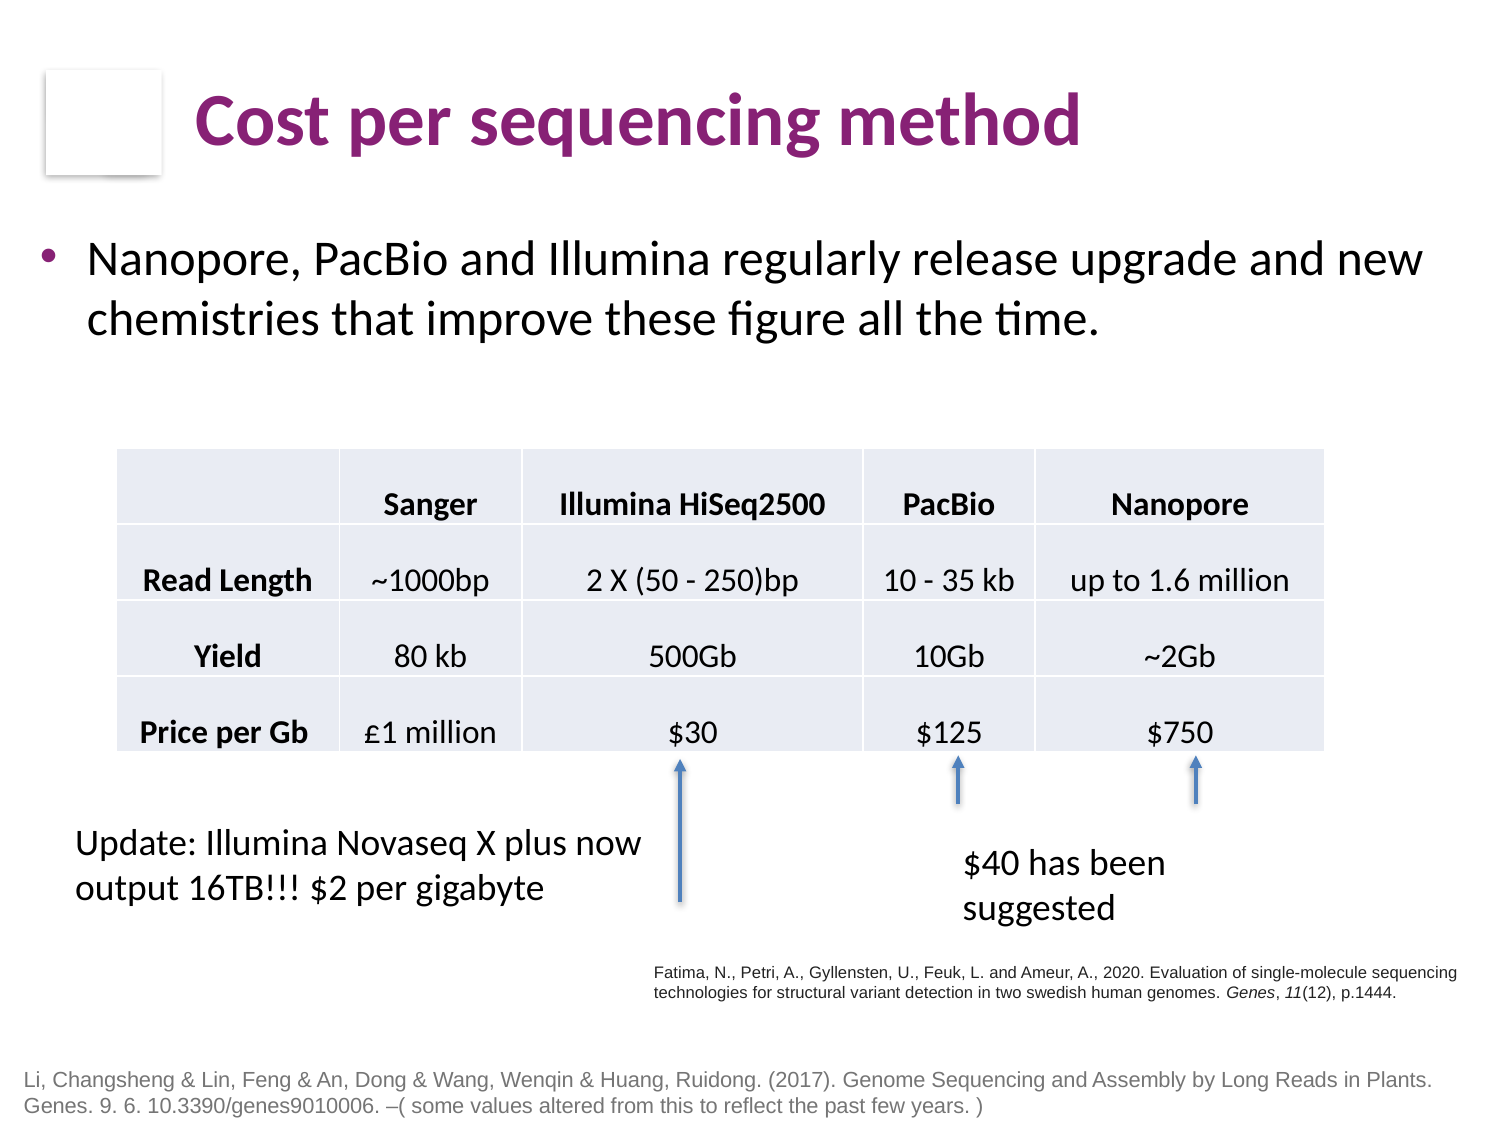

# Cost per sequencing method

Nanopore, PacBio and Illumina regularly release upgrade and new chemistries that improve these figure all the time.

|  | Sanger | Illumina HiSeq2500 | PacBio | Nanopore |
| --- | --- | --- | --- | --- |
| Read Length | ~1000bp | 2 X (50 - 250)bp | 10 - 35 kb | up to 1.6 million |
| Yield | 80 kb | 500Gb | 10Gb | ~2Gb |
| Price per Gb | £1 million | $30 | $125 | $750 |
Update: Illumina Novaseq X plus now output 16TB!!! $2 per gigabyte
$40 has been suggested
Fatima, N., Petri, A., Gyllensten, U., Feuk, L. and Ameur, A., 2020. Evaluation of single-molecule sequencing technologies for structural variant detection in two swedish human genomes. Genes, 11(12), p.1444.
Li, Changsheng & Lin, Feng & An, Dong & Wang, Wenqin & Huang, Ruidong. (2017). Genome Sequencing and Assembly by Long Reads in Plants. Genes. 9. 6. 10.3390/genes9010006. –( some values altered from this to reflect the past few years. )